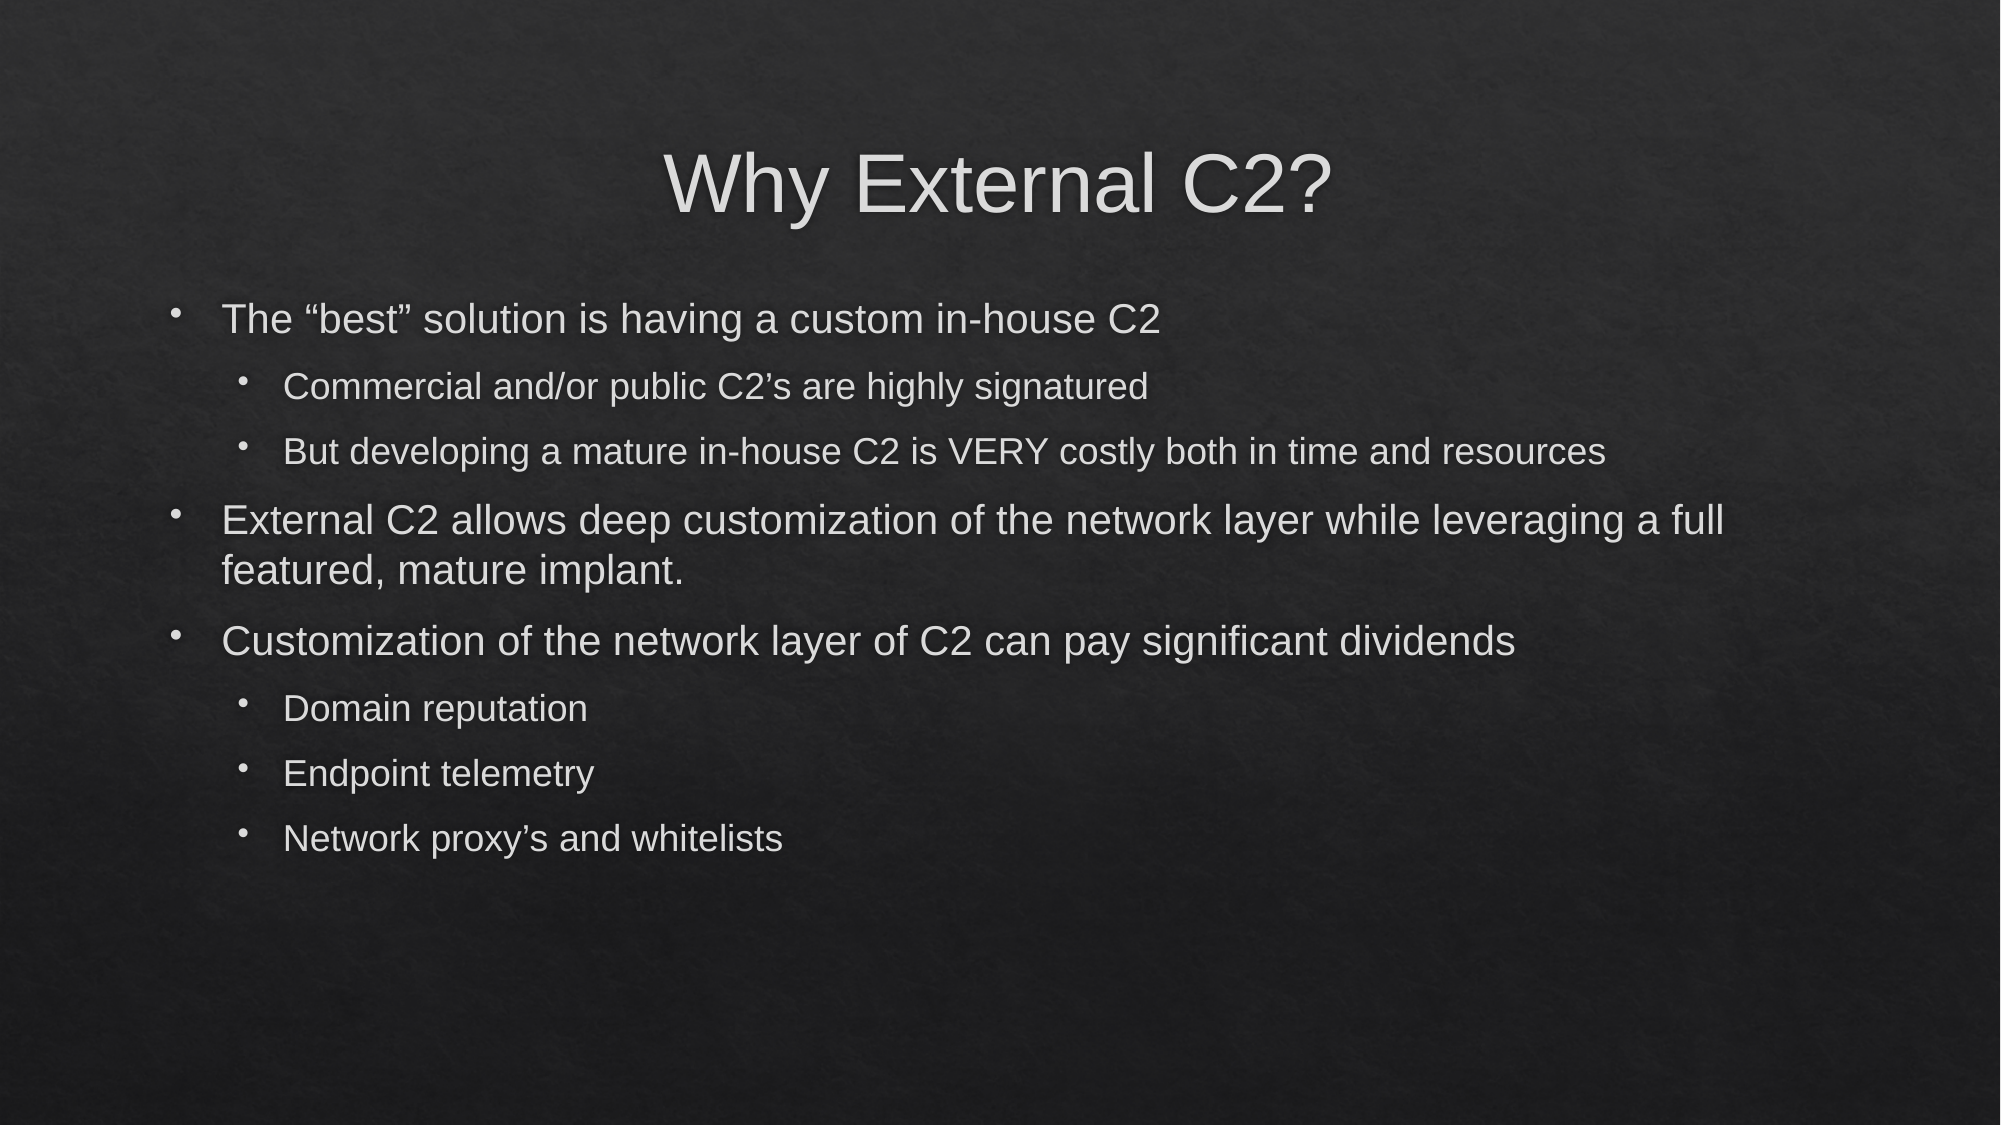

# Why External C2?
The “best” solution is having a custom in-house C2
Commercial and/or public C2’s are highly signatured
But developing a mature in-house C2 is VERY costly both in time and resources
External C2 allows deep customization of the network layer while leveraging a full featured, mature implant.
Customization of the network layer of C2 can pay significant dividends
Domain reputation
Endpoint telemetry
Network proxy’s and whitelists